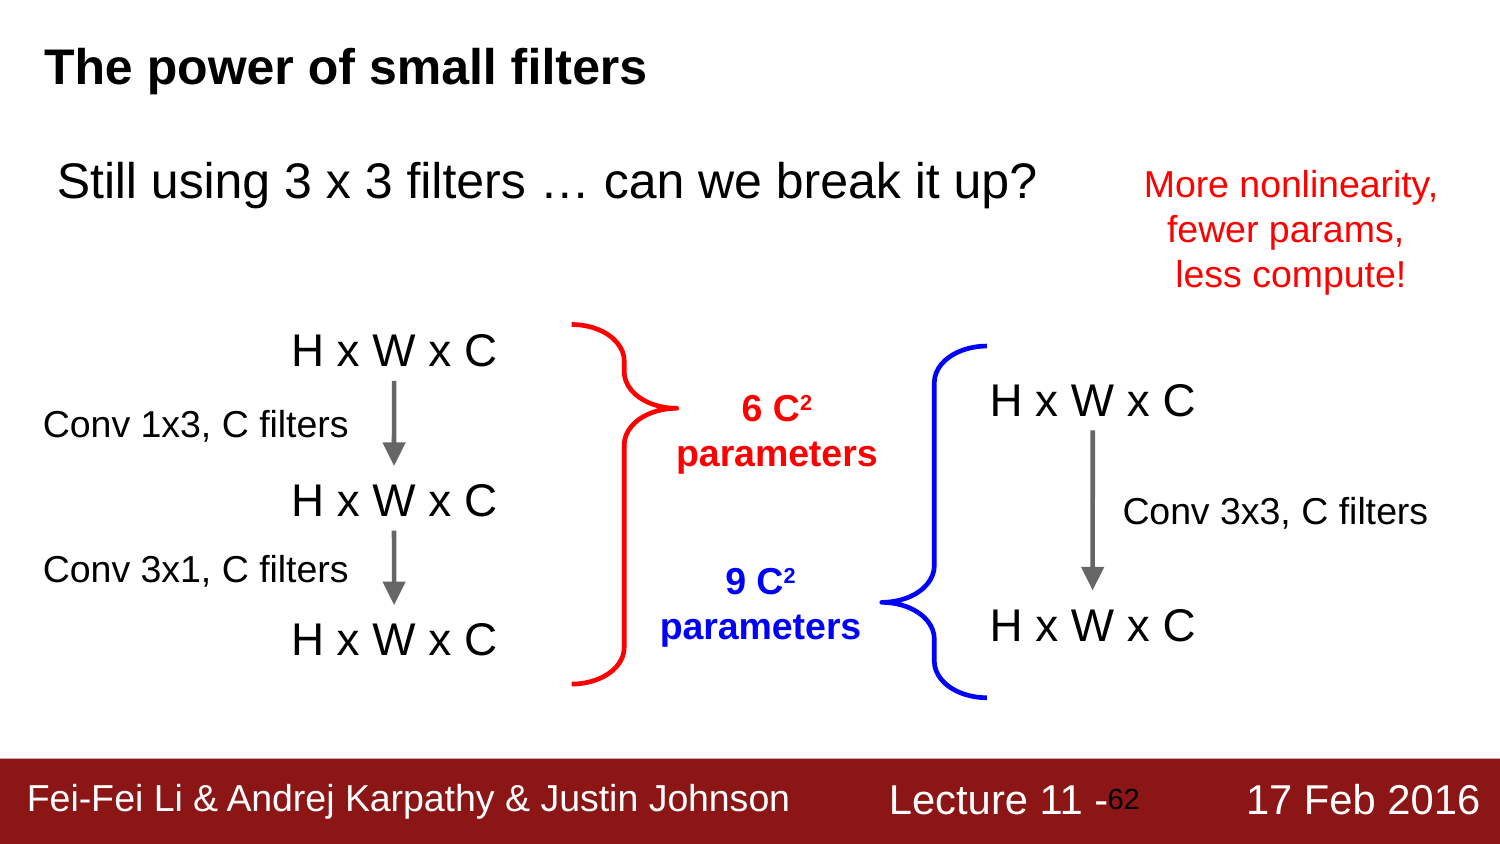

The power of small filters
Still using 3 x 3 filters … can we break it up?
More nonlinearity,
fewer params,
less compute!
H x W x C

H x W x C
6 C2
parameters
Conv 1x3, C filters
H x W x C
Conv 3x3, C filters
Conv 3x1, C filters
9 C2
parameters
H x W x C
H x W x C
62